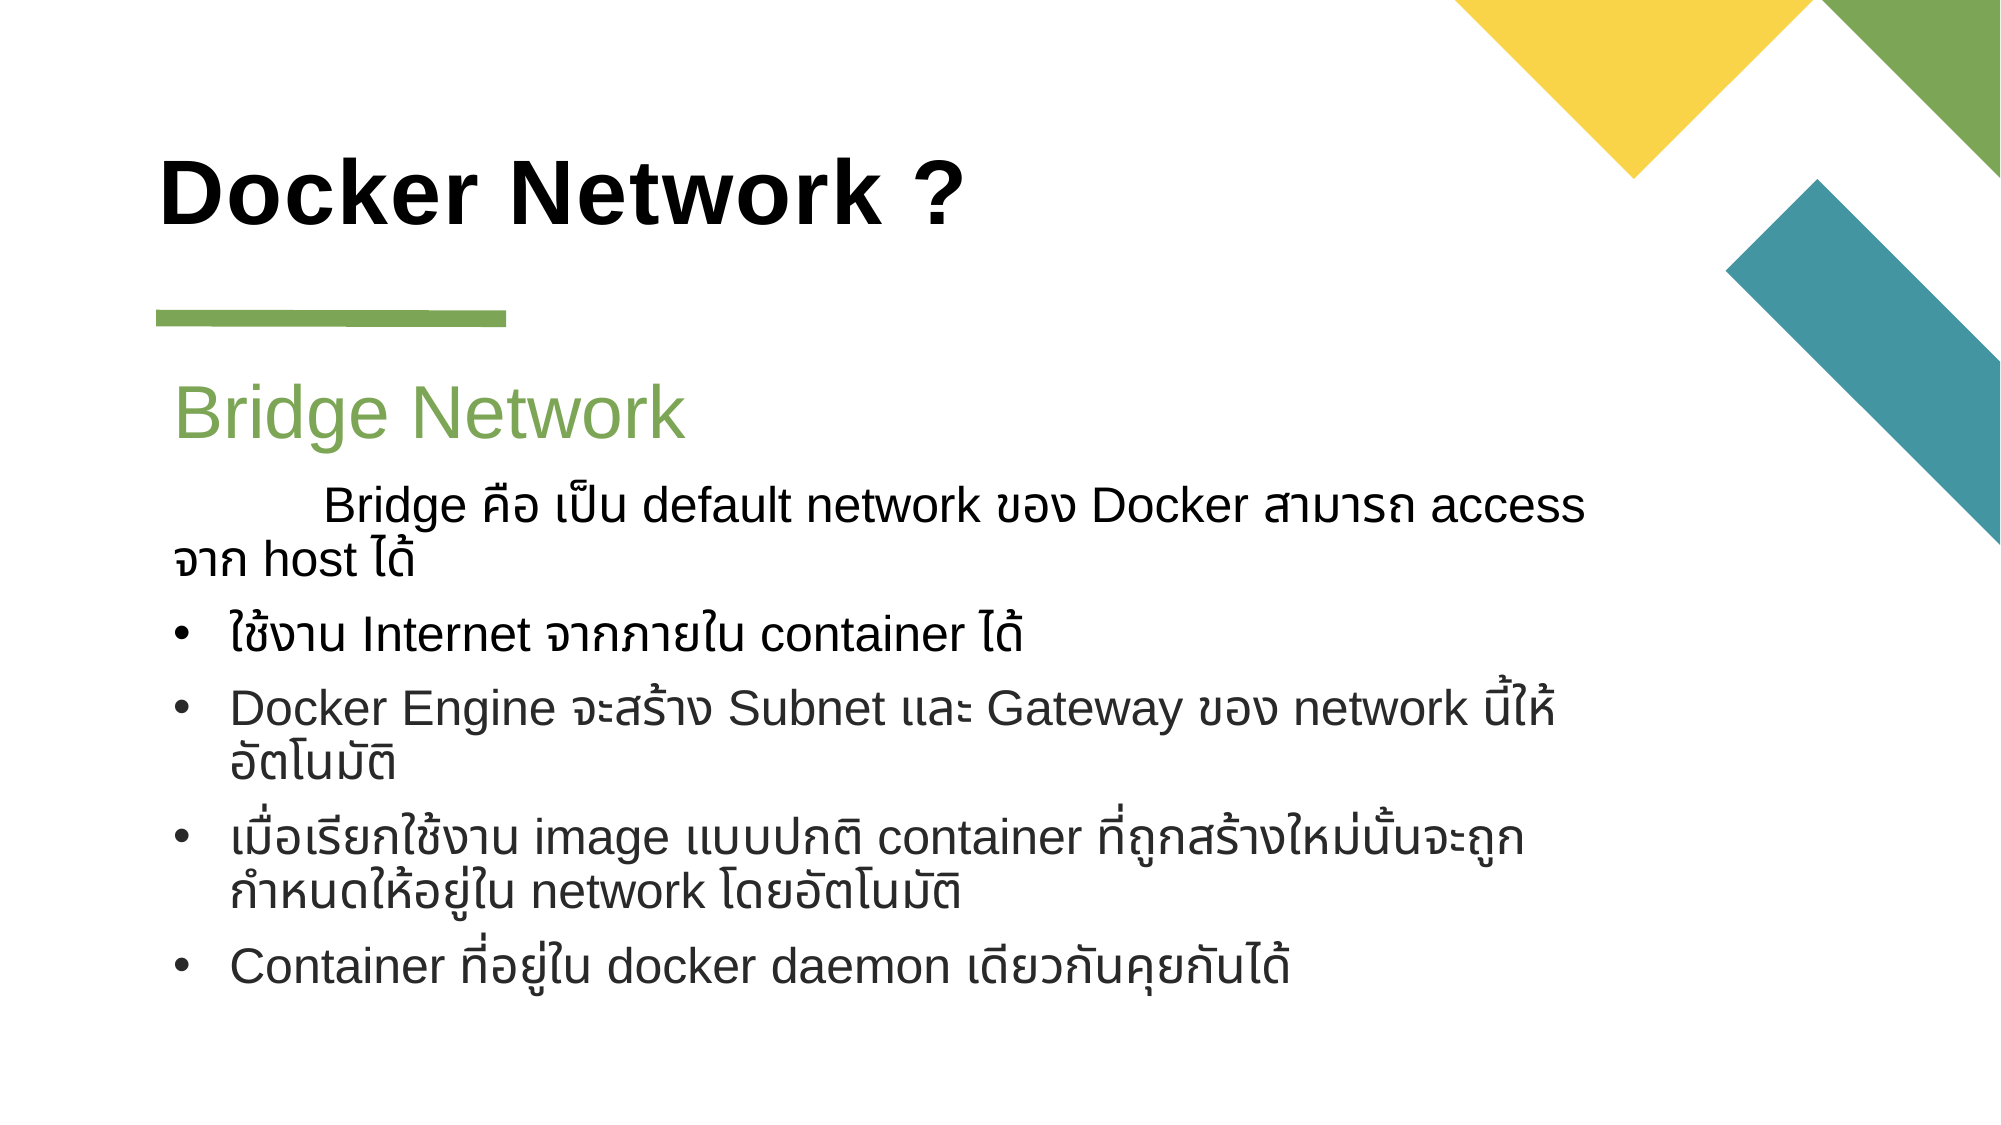

# Docker Network ?
Bridge Network
	Bridge คือ เป็น default network ของ Docker สามารถ access จาก host ได้
ใช้งาน Internet จากภายใน container ได้
Docker Engine จะสร้าง Subnet และ Gateway ของ network นี้ให้อัตโนมัติ
เมื่อเรียกใช้งาน image แบบปกติ container ที่ถูกสร้างใหม่นั้นจะถูกกำหนดให้อยู่ใน network โดยอัตโนมัติ
Container ที่อยู่ใน docker daemon เดียวกันคุยกันได้